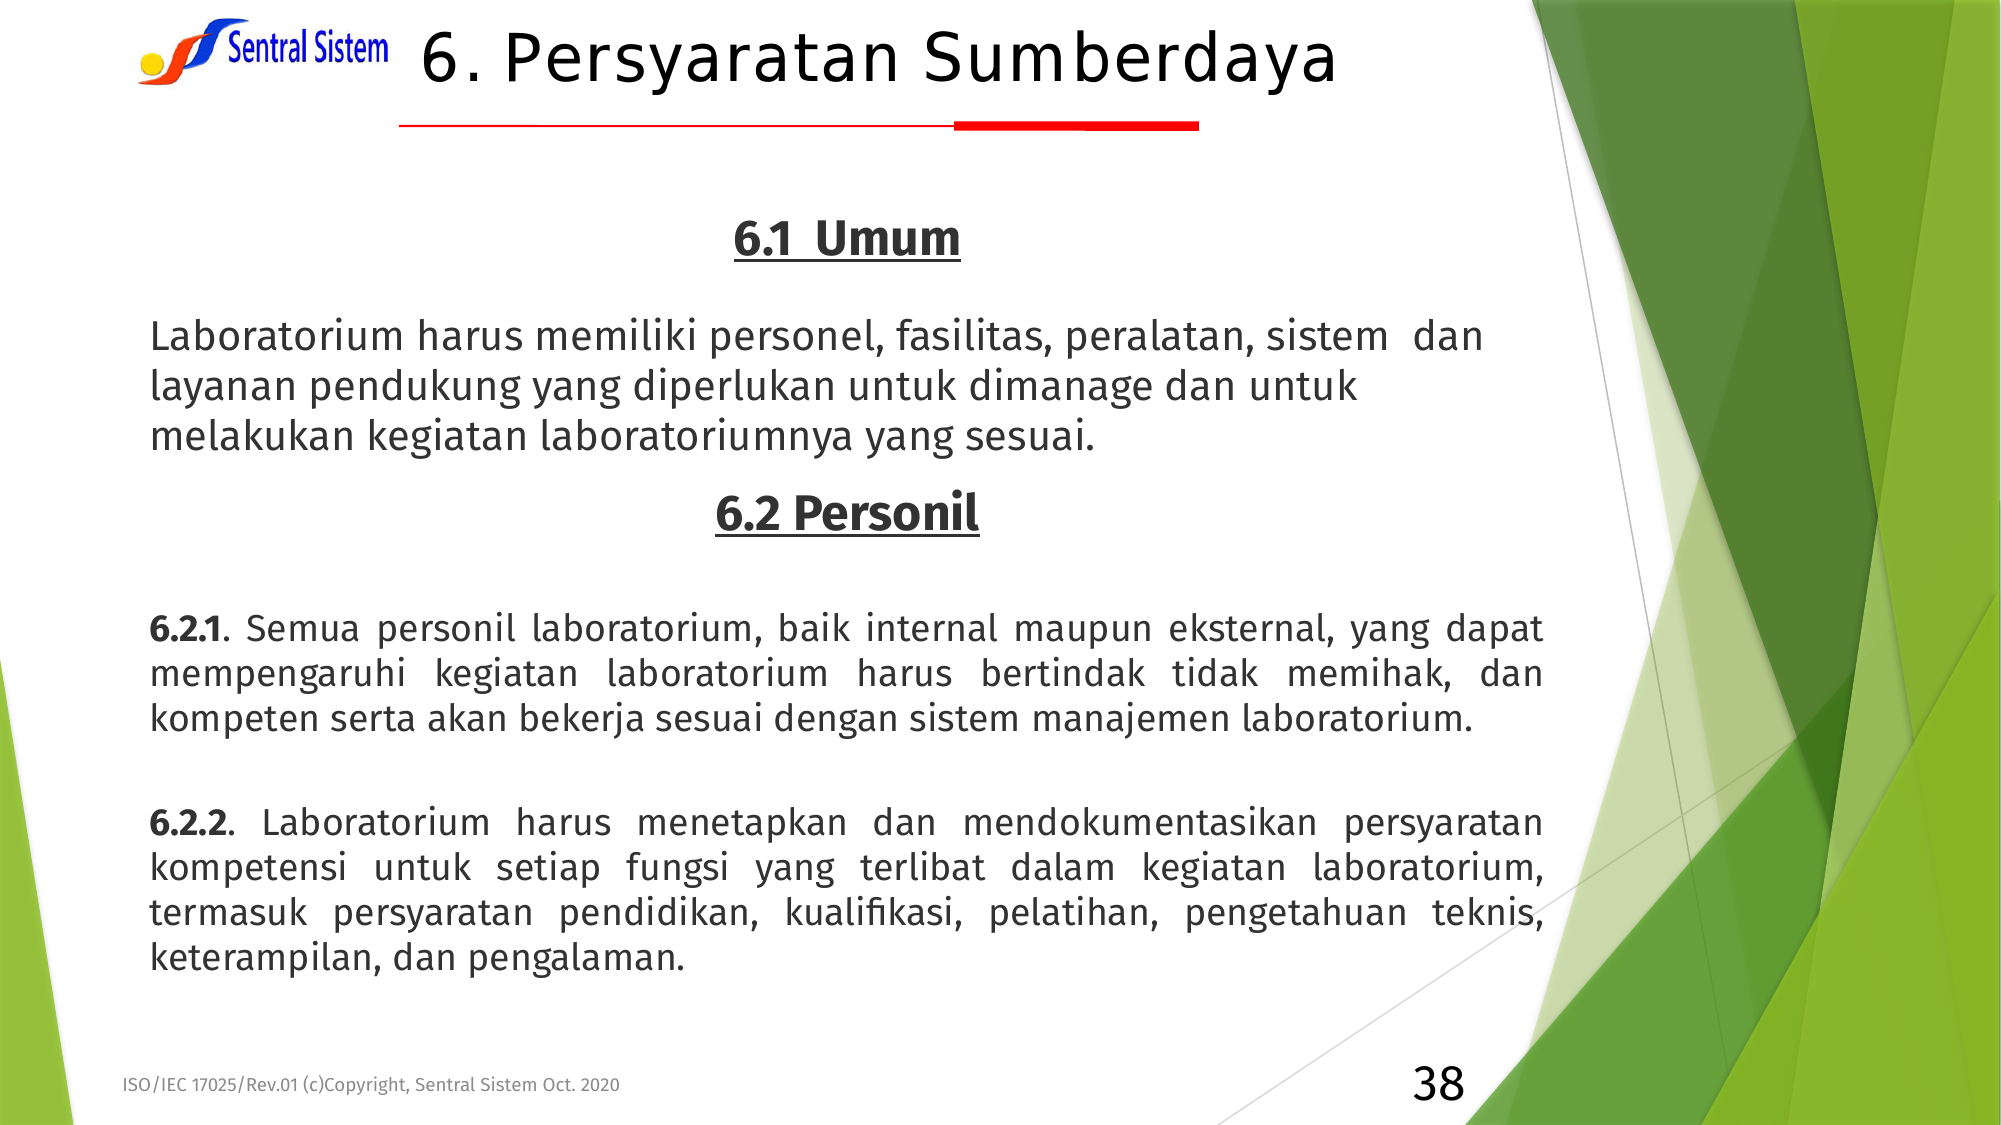

# 6. Persyaratan Sumberdaya

6.1  Umum
Laboratorium harus memiliki personel, fasilitas, peralatan, sistem  dan layanan pendukung yang diperlukan untuk dimanage dan untuk melakukan kegiatan laboratoriumnya yang sesuai.
6.2 Personil

6.2.1. Semua personil laboratorium, baik internal maupun eksternal, yang dapat mempengaruhi kegiatan laboratorium harus bertindak tidak memihak, dan kompeten serta akan bekerja sesuai dengan sistem manajemen laboratorium.

6.2.2. Laboratorium harus menetapkan dan mendokumentasikan persyaratan kompetensi untuk setiap fungsi yang terlibat dalam kegiatan laboratorium, termasuk persyaratan pendidikan, kualifikasi, pelatihan, pengetahuan teknis, keterampilan, dan pengalaman.
38
ISO/IEC 17025/Rev.01 (c)Copyright, Sentral Sistem Oct. 2020